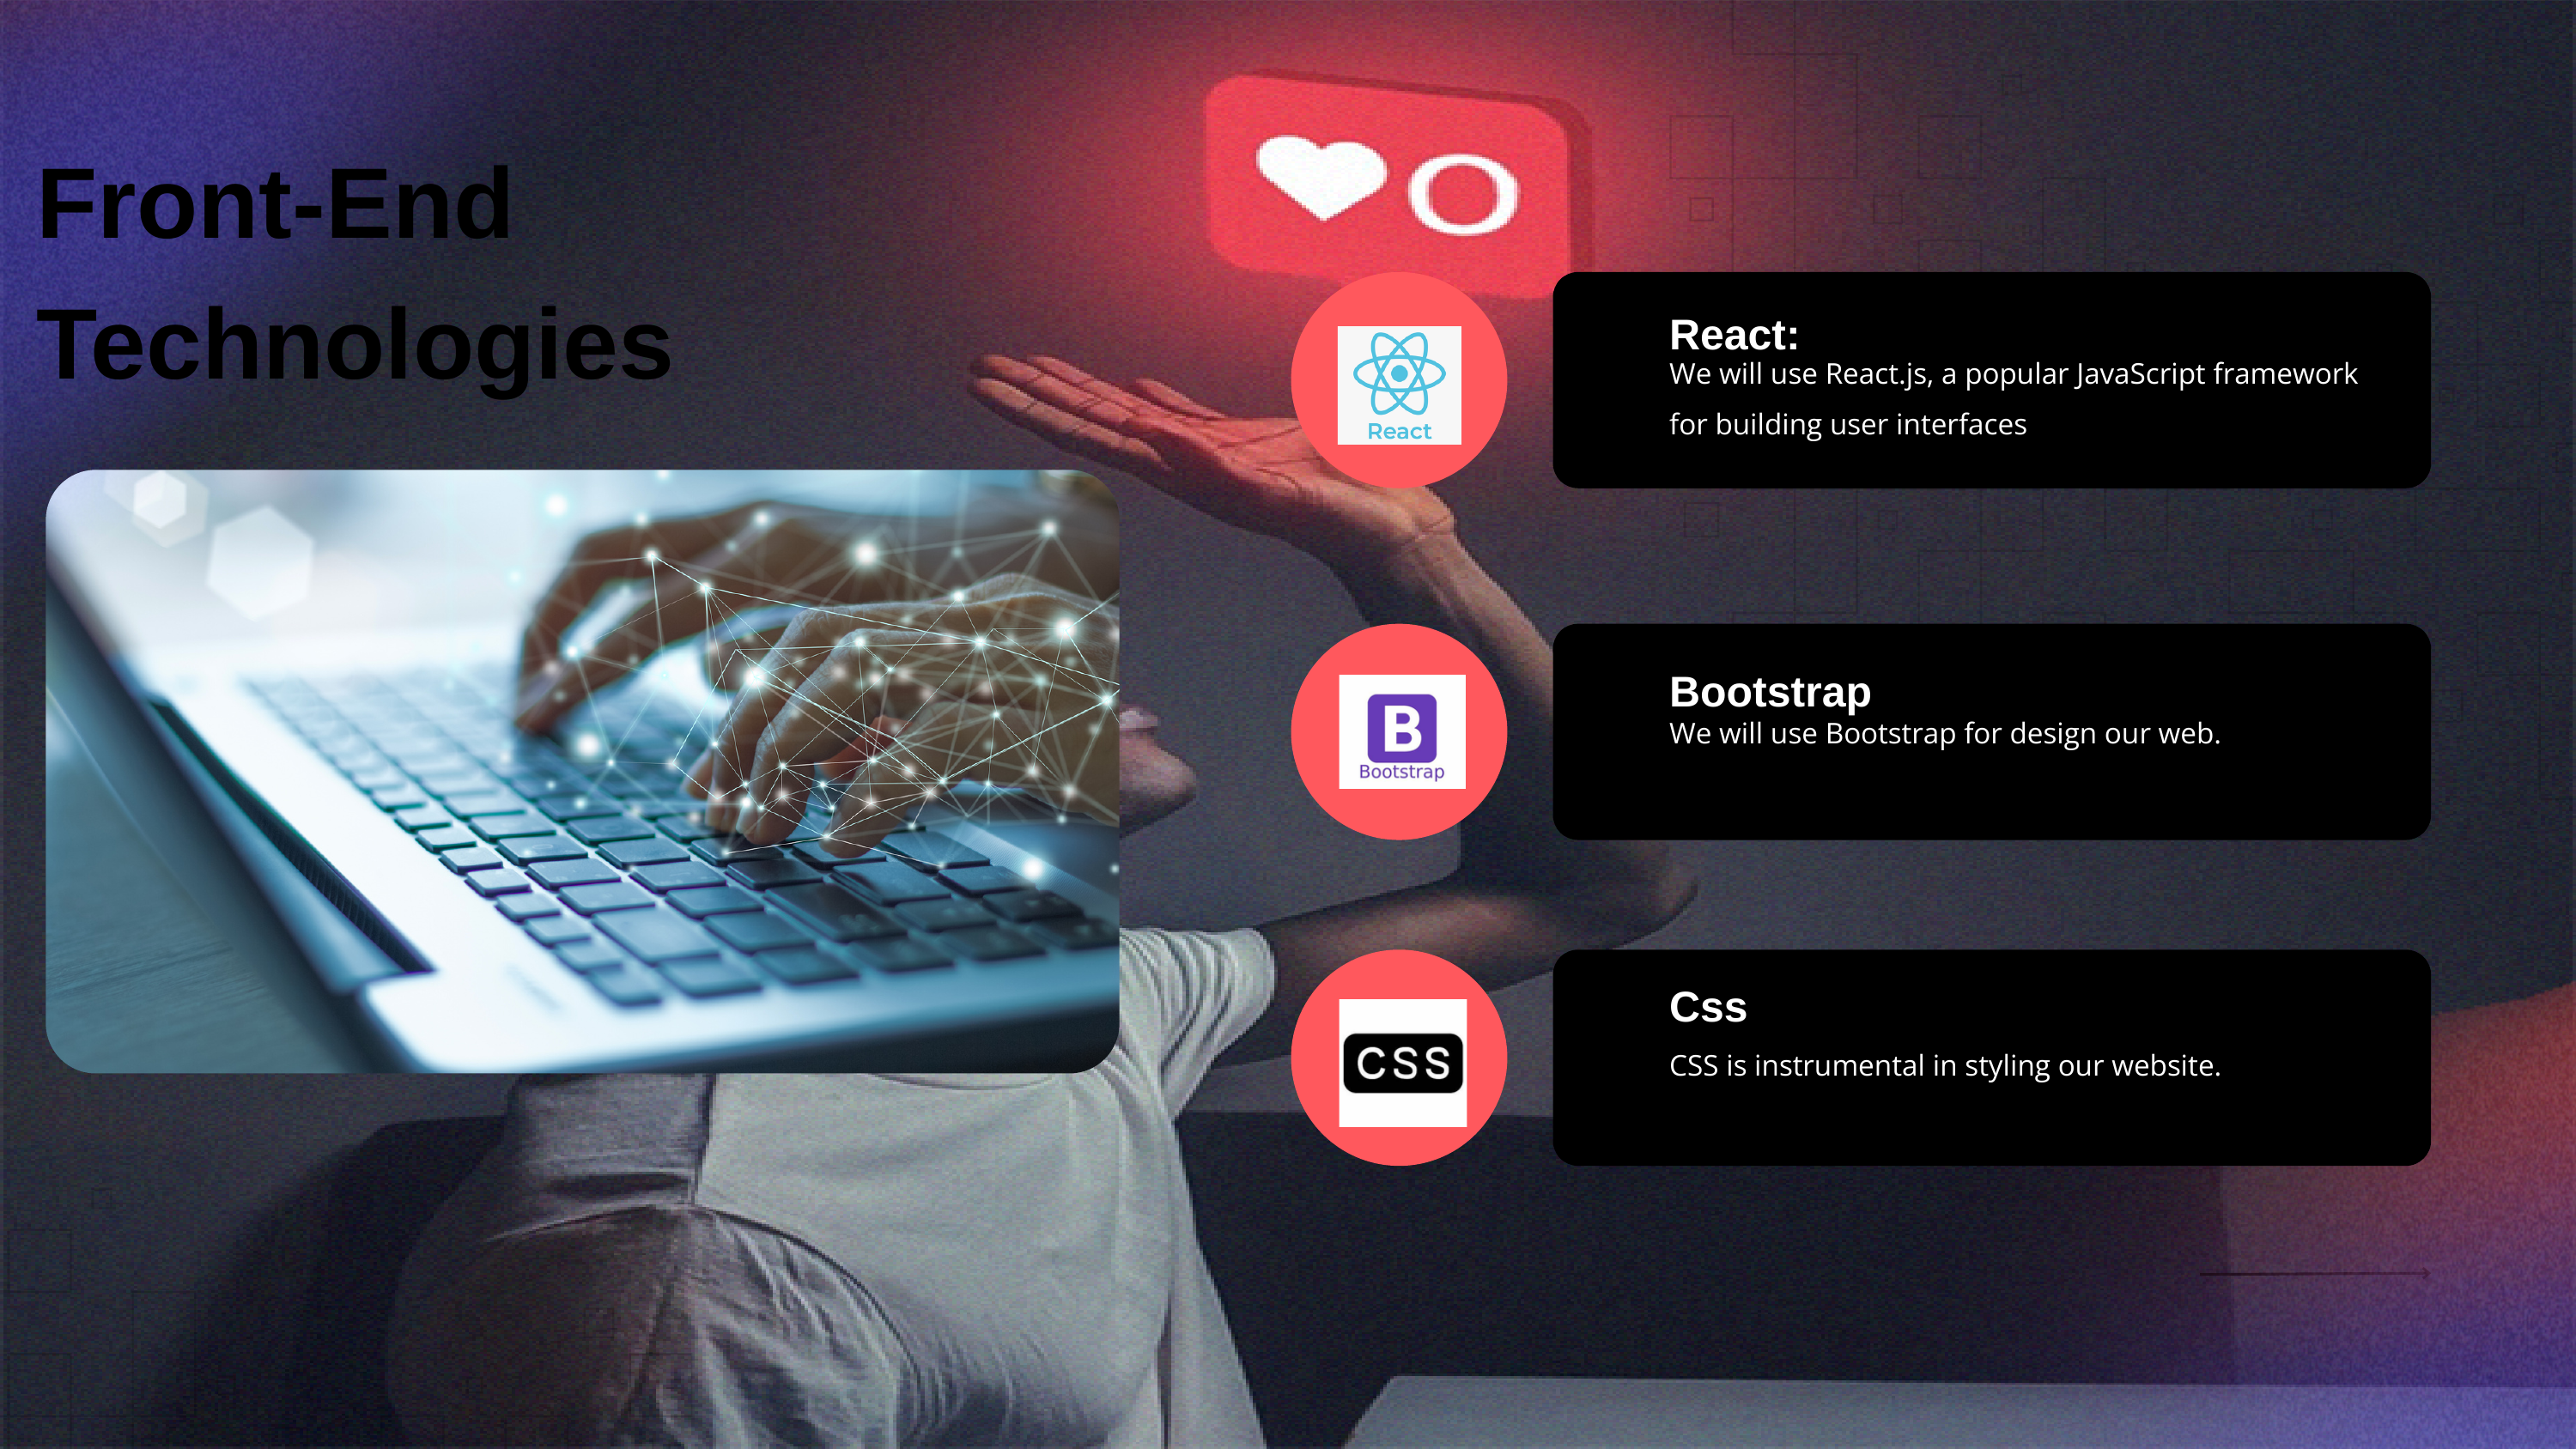

Front-End Technologies

React:

We will use React.js, a popular JavaScript framework for building user interfaces

Bootstrap

We will use Bootstrap for design our web.

Css

CSS is instrumental in styling our website.